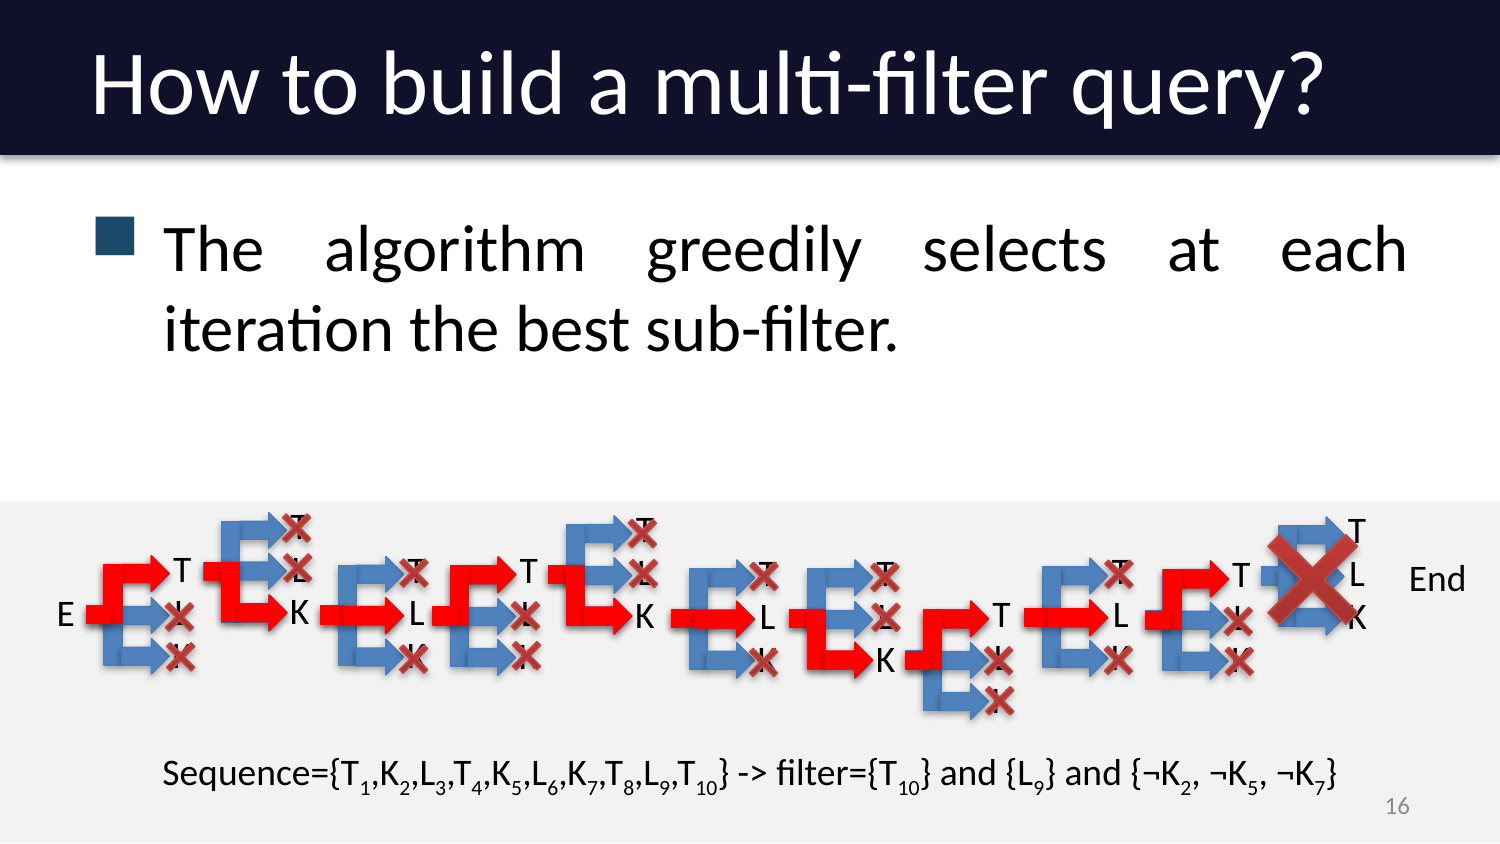

# How to build a multi-filter query?
The algorithm greedily selects at each iteration the best sub-filter.
T

L

K

T

L

K

T

L

K

T

L

K

T

L

K

T

L

K

T

L

K

T

L

K

T

L

K

T

L

K

End

E
T

L

K

Sequence={T1,K2,L3,T4,K5,L6,K7,T8,L9,T10} -> filter={T10} and {L9} and {¬K2, ¬K5, ¬K7}
16